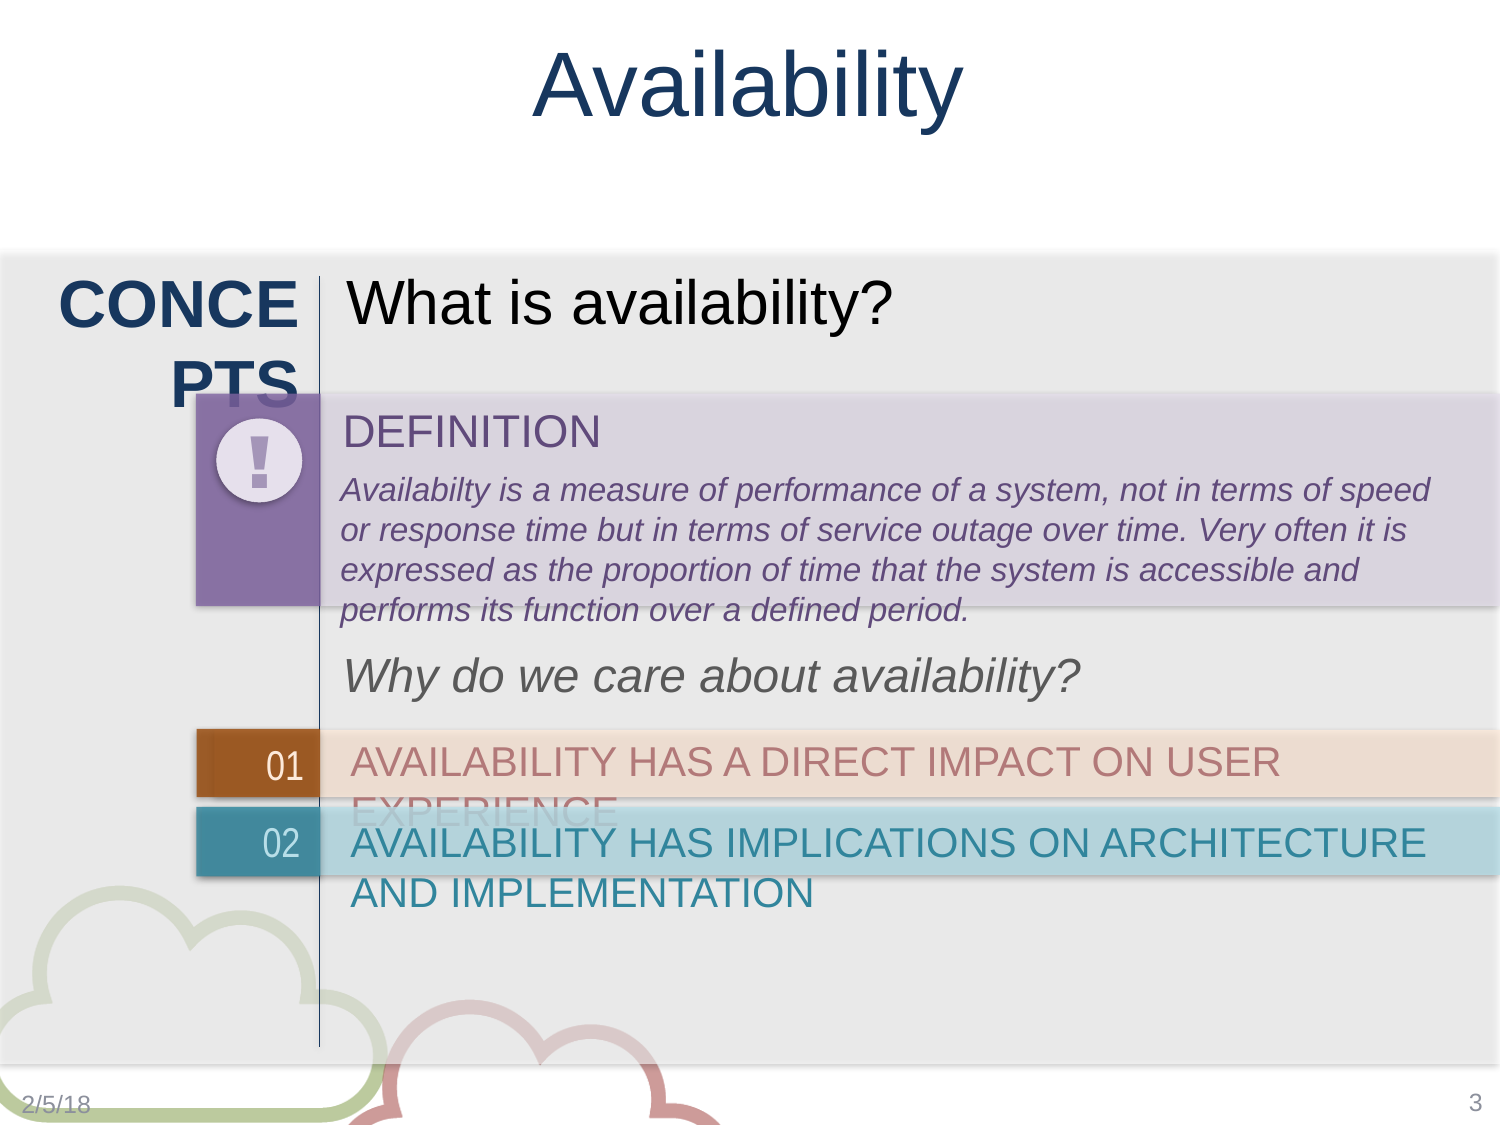

# Availability

CONCEPTS
What is availability?

DEFINITION
Availabilty is a measure of performance of a system, not in terms of speed or response time but in terms of service outage over time. Very often it is expressed as the proportion of time that the system is accessible and performs its function over a defined period.
!

Why do we care about availability?

AVAILABILITY HAS A DIRECT IMPACT ON USER EXPERIENCE
01

AVAILABILITY HAS IMPLICATIONS ON ARCHITECTURE AND IMPLEMENTATION

02
3
2/5/18